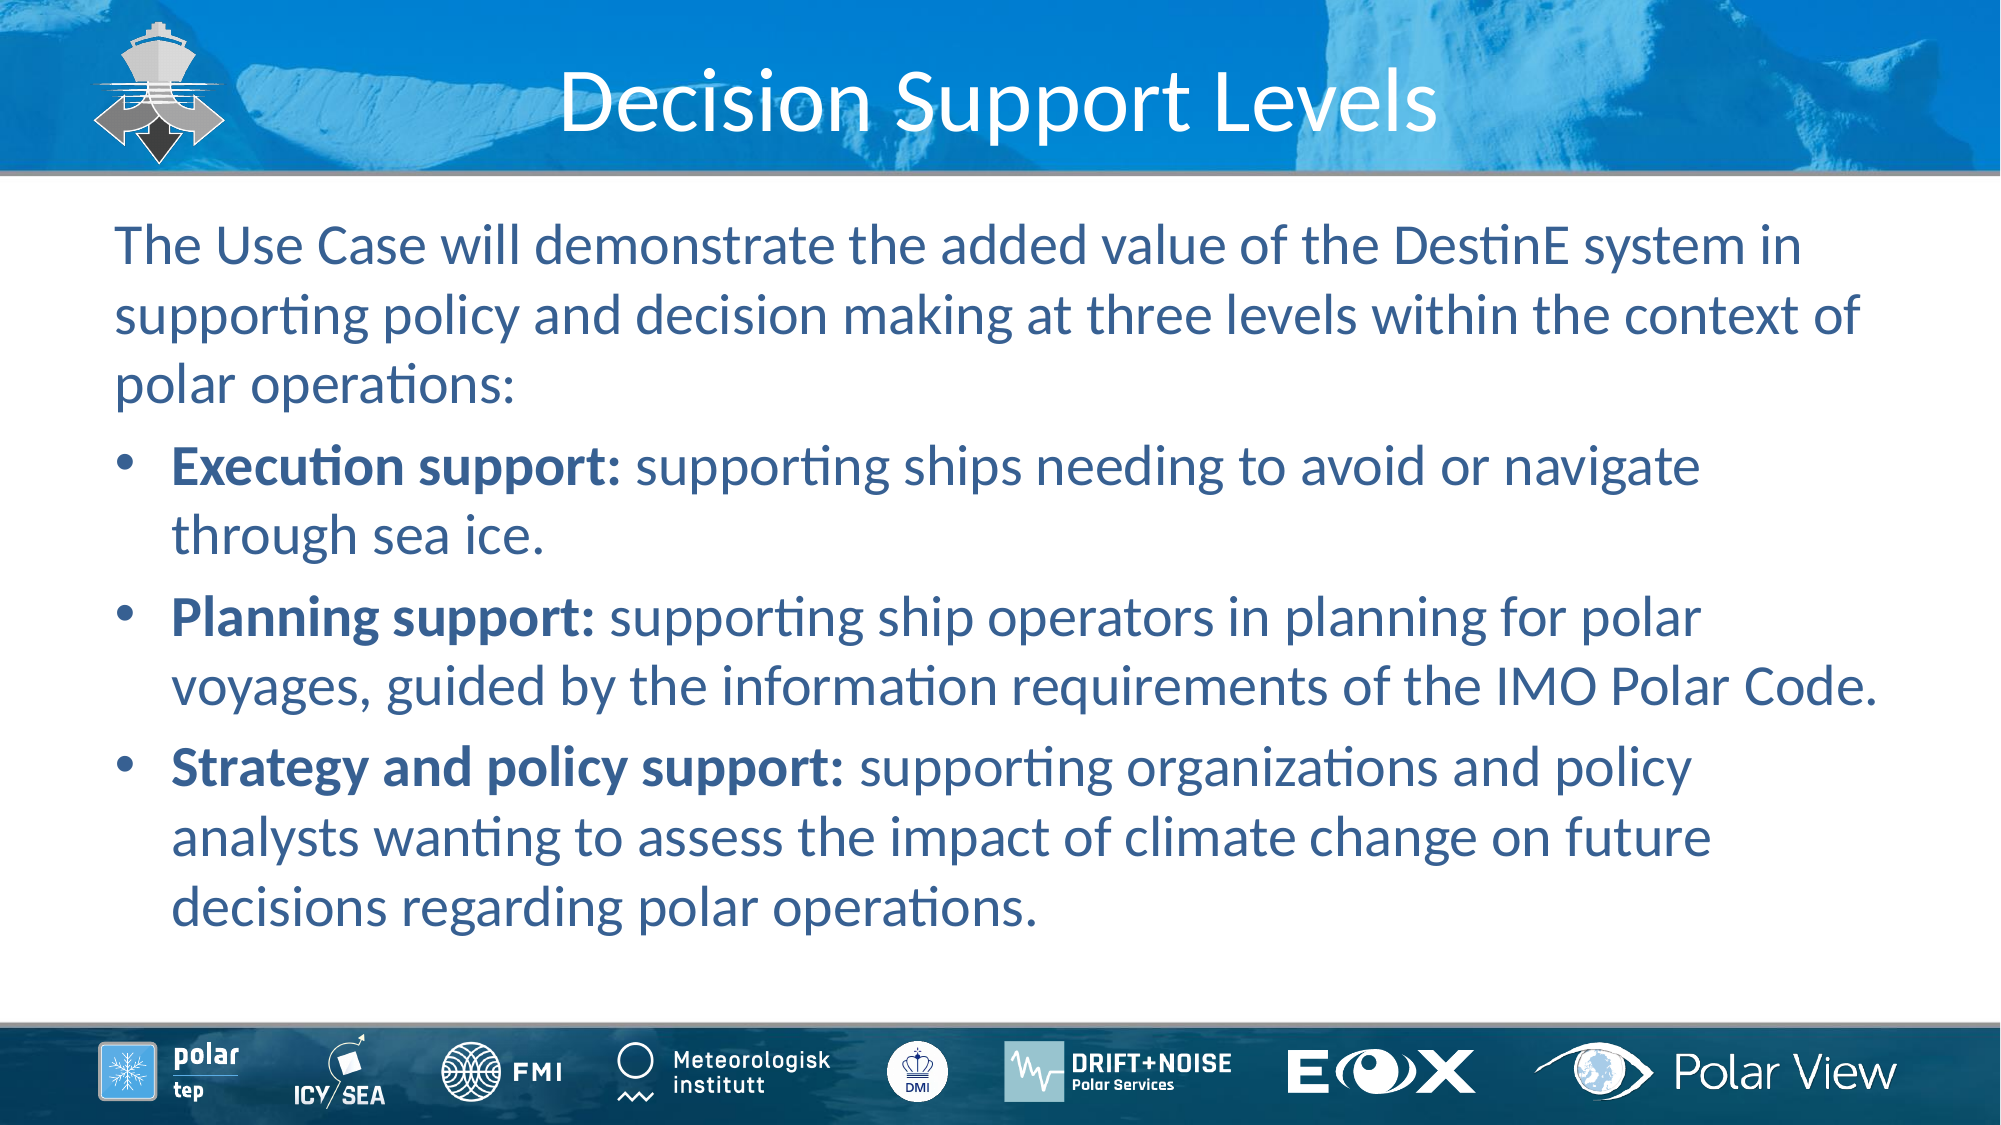

# Decision Support Levels
The Use Case will demonstrate the added value of the DestinE system in supporting policy and decision making at three levels within the context of polar operations:
Execution support: supporting ships needing to avoid or navigate through sea ice.
Planning support: supporting ship operators in planning for polar voyages, guided by the information requirements of the IMO Polar Code.
Strategy and policy support: supporting organizations and policy analysts wanting to assess the impact of climate change on future decisions regarding polar operations.